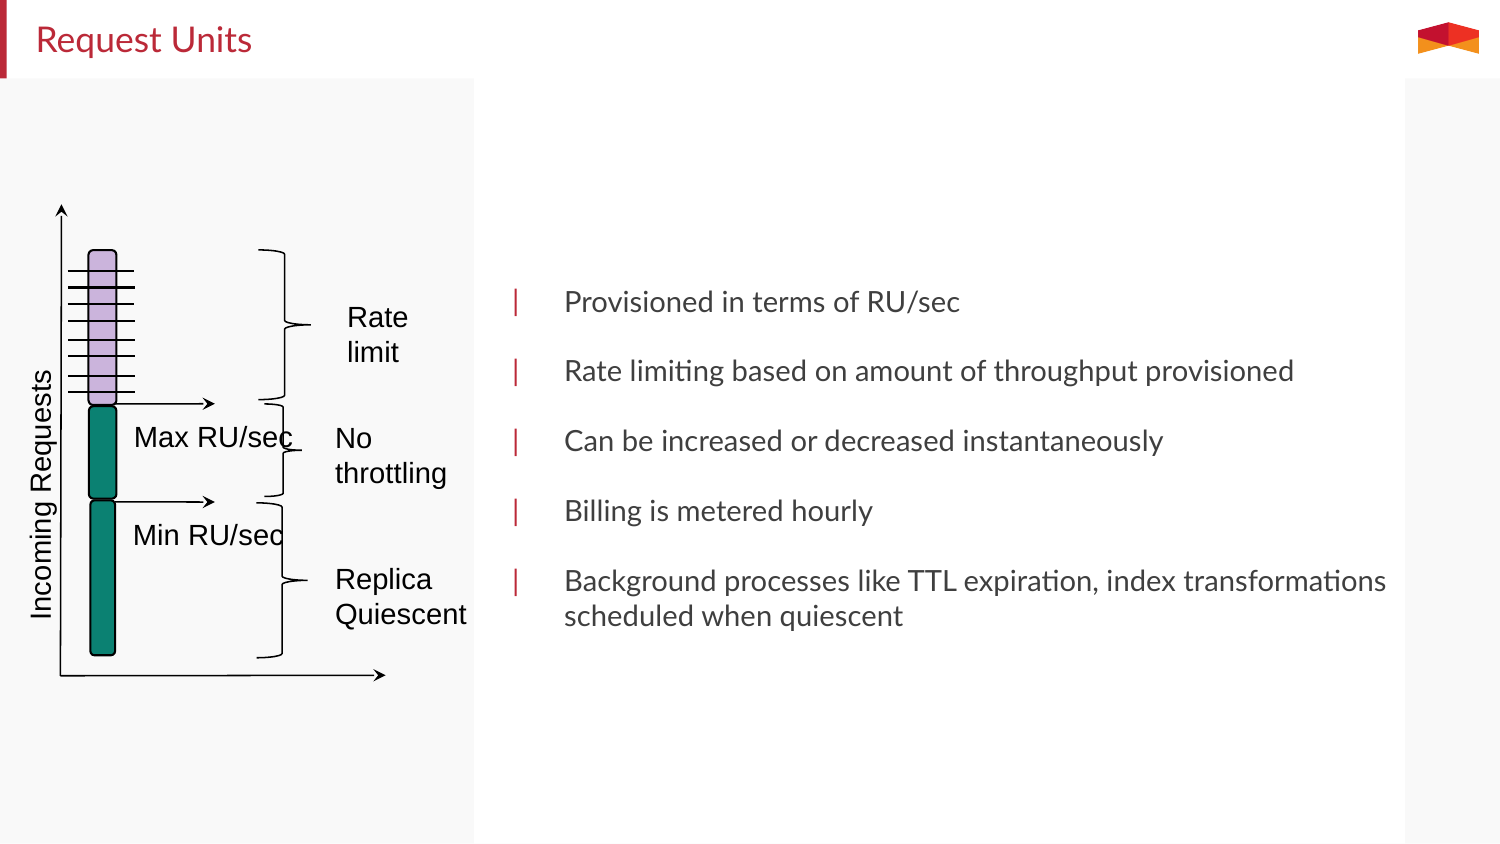

# Request Units

Provisioned in terms of RU/sec

Rate limiting based on amount of throughput provisioned

Can be increased or decreased instantaneously

Billing is metered hourly

Background processes like TTL expiration, index transformations scheduled when quiescent

Rate
limit

Max RU/sec
No
throttling
Incoming Requests

Min RU/sec
Replica
Quiescent